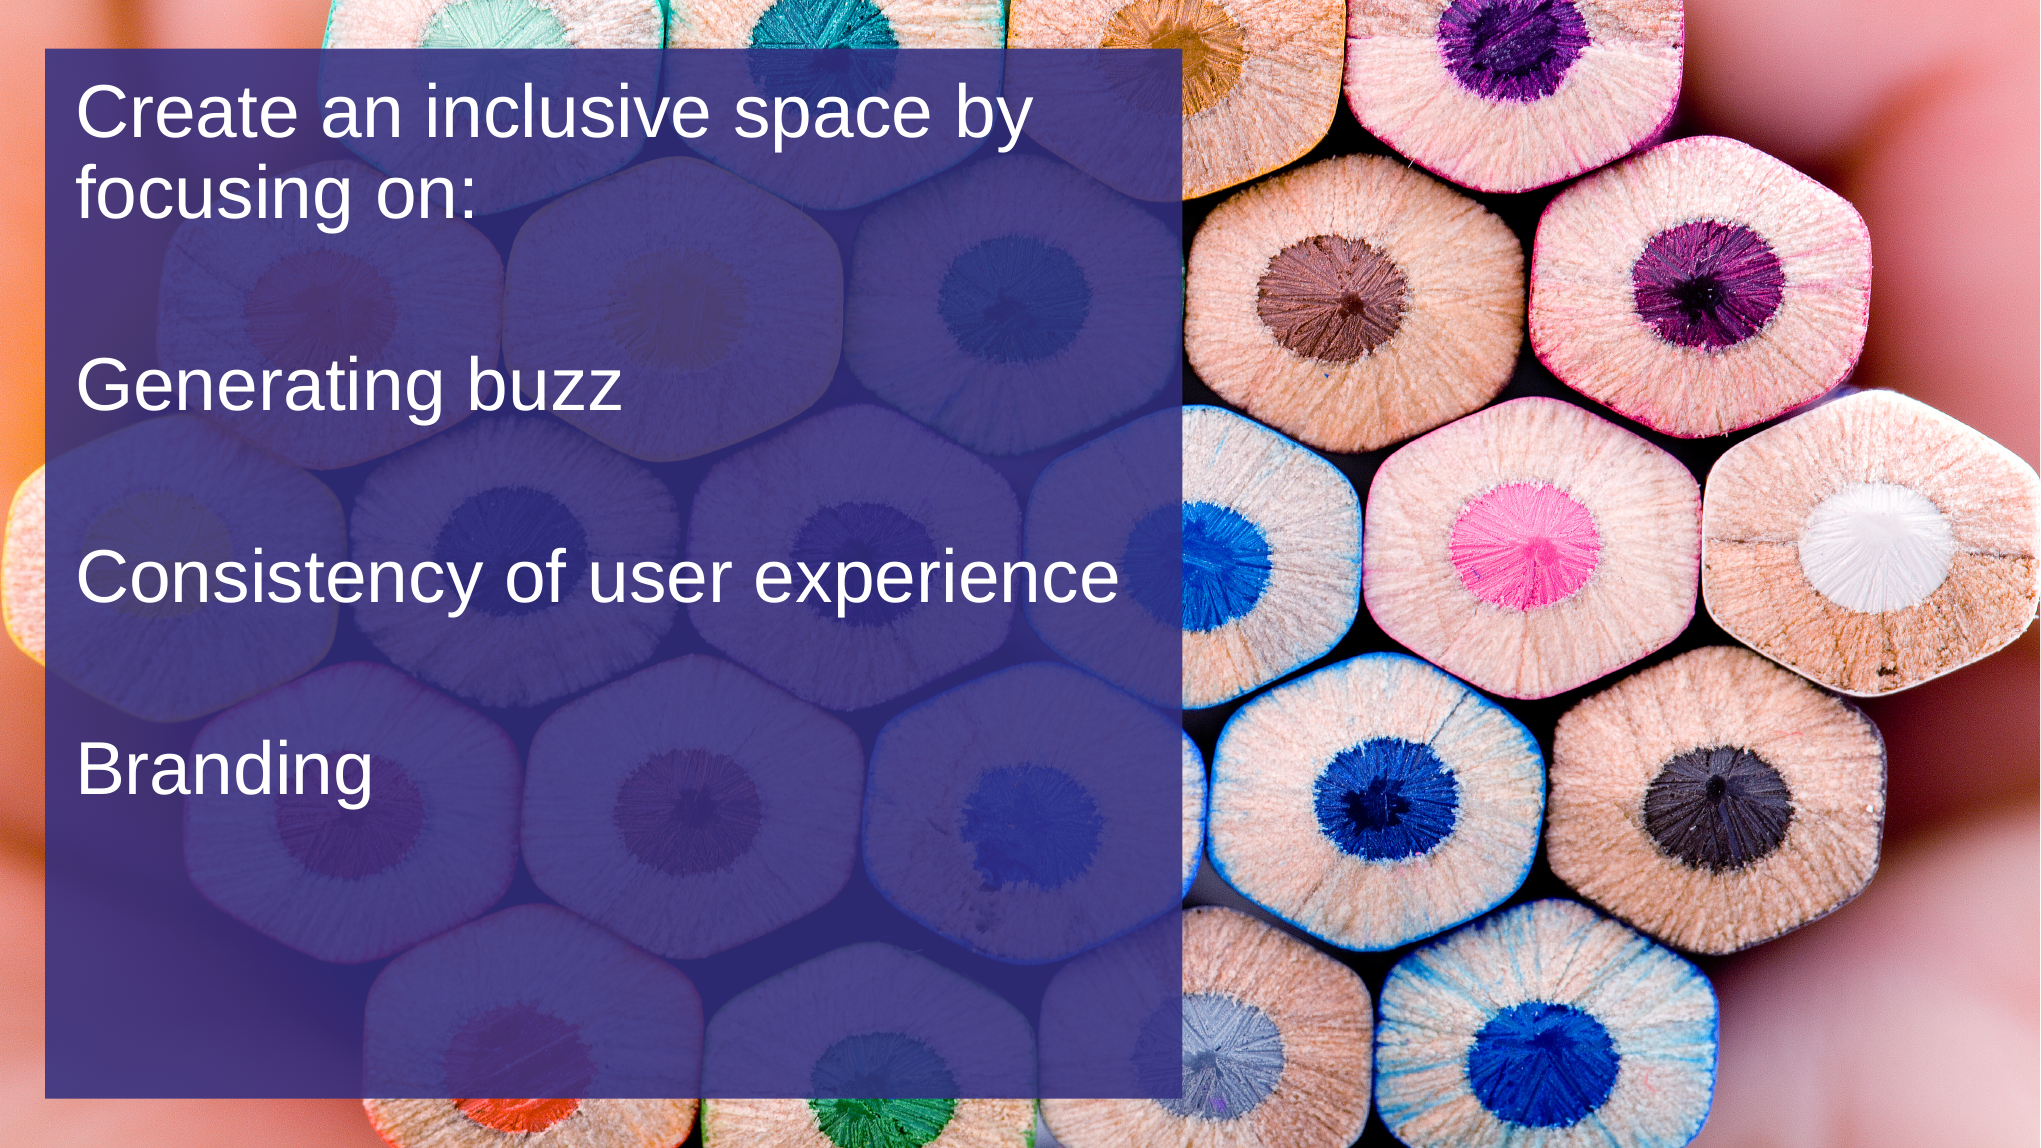

Create an inclusive space by focusing on:

Generating buzz

Consistency of user experience

Branding